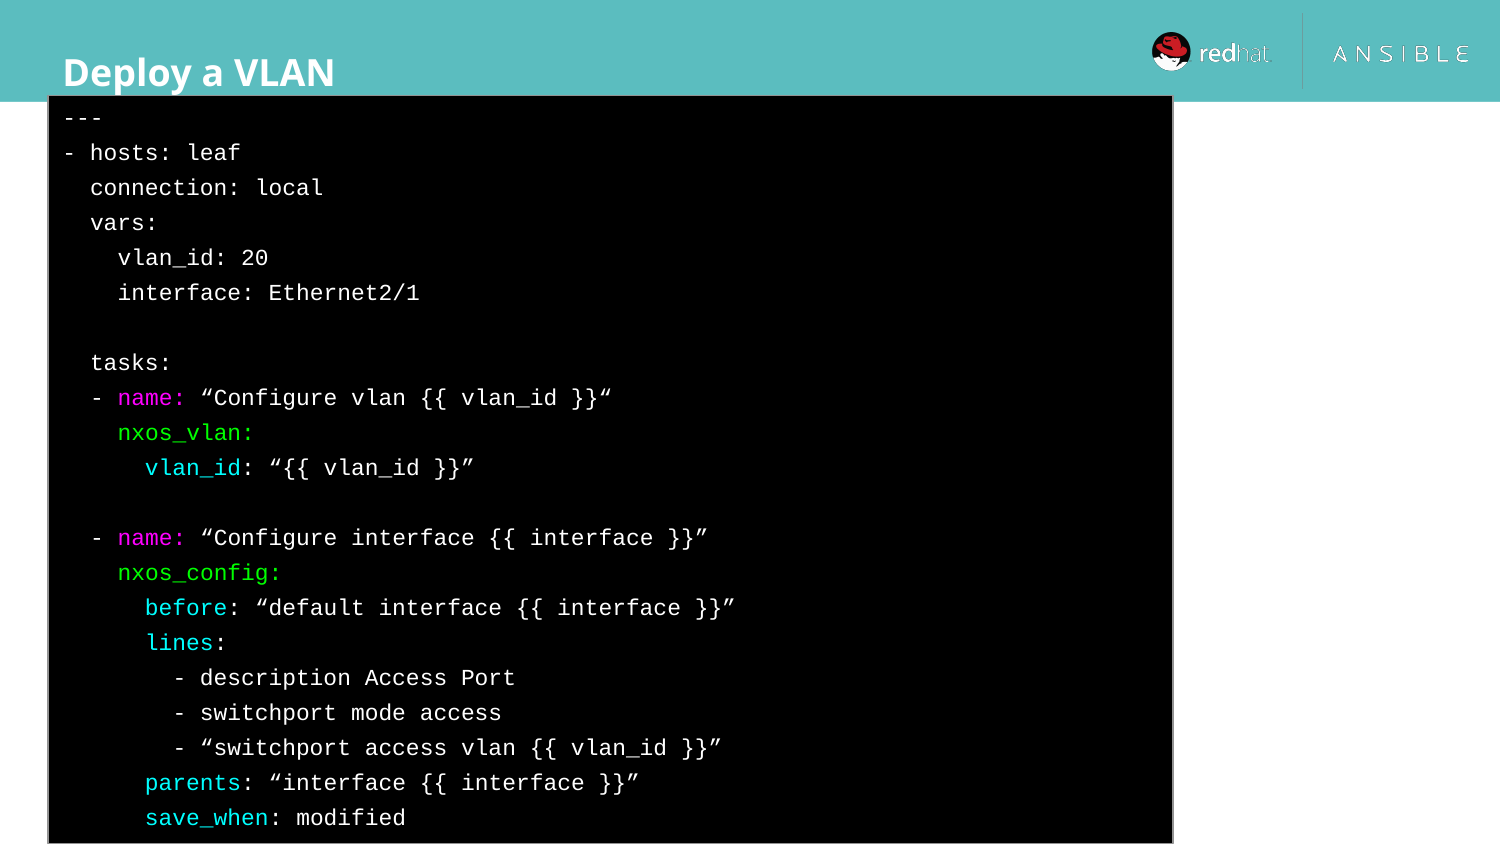

Deploy a VLAN
---
- hosts: leaf
  connection: local
  vars:
    vlan_id: 20
    interface: Ethernet2/1

  tasks:
  - name: “Configure vlan {{ vlan_id }}“
    nxos_vlan:
      vlan_id: “{{ vlan_id }}”

  - name: “Configure interface {{ interface }}”
    nxos_config:
      before: “default interface {{ interface }}”
      lines:
        - description Access Port
        - switchport mode access
        - “switchport access vlan {{ vlan_id }}”
      parents: “interface {{ interface }}”
      save_when: modified